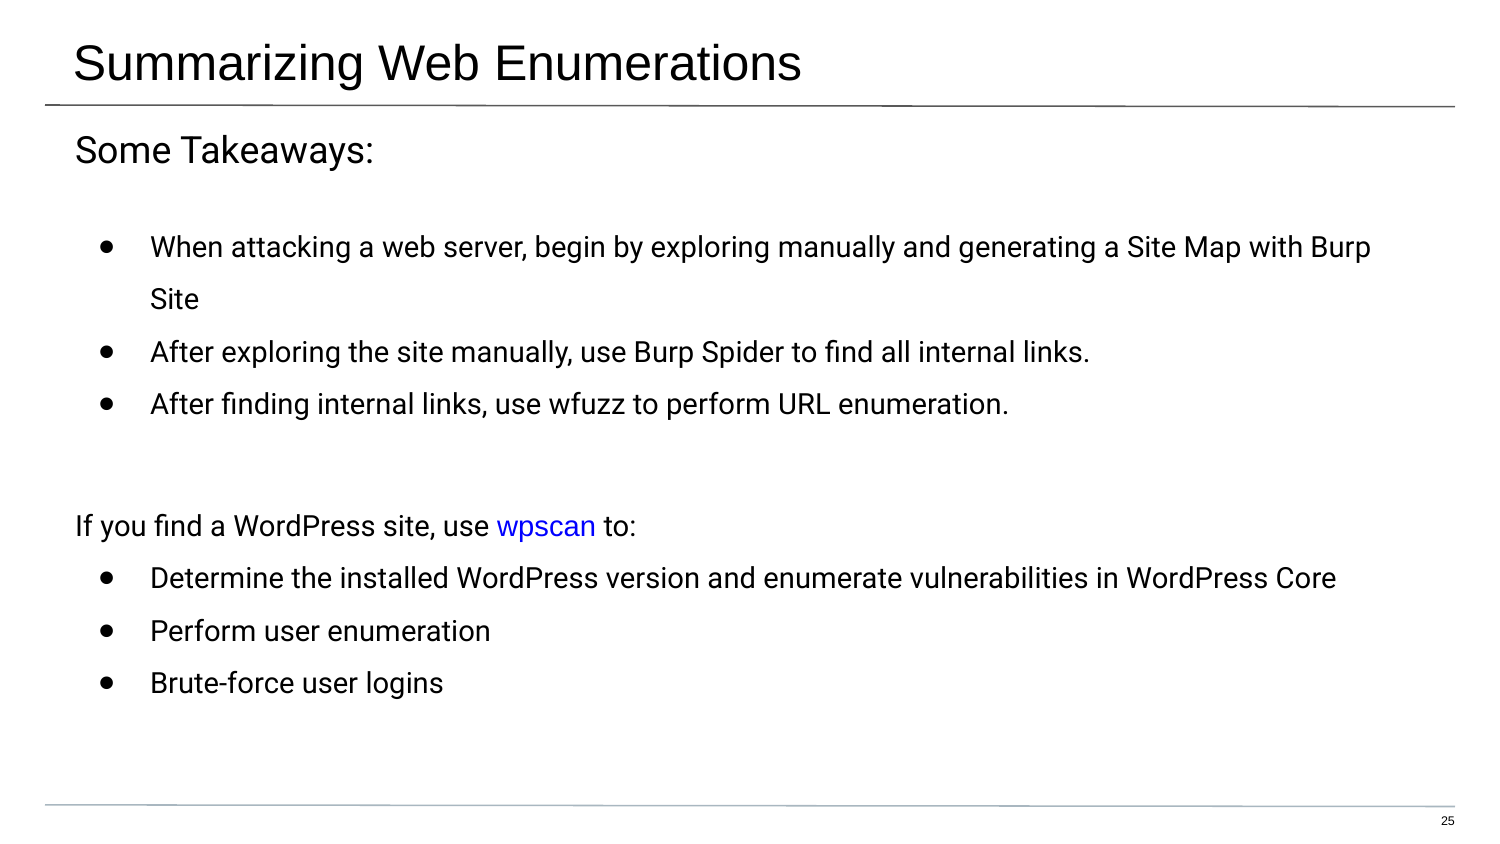

# Summarizing Web Enumerations
Some Takeaways:
When attacking a web server, begin by exploring manually and generating a Site Map with Burp Site
After exploring the site manually, use Burp Spider to find all internal links.
After finding internal links, use wfuzz to perform URL enumeration.

If you find a WordPress site, use wpscan to:
Determine the installed WordPress version and enumerate vulnerabilities in WordPress Core
Perform user enumeration
Brute-force user logins

25